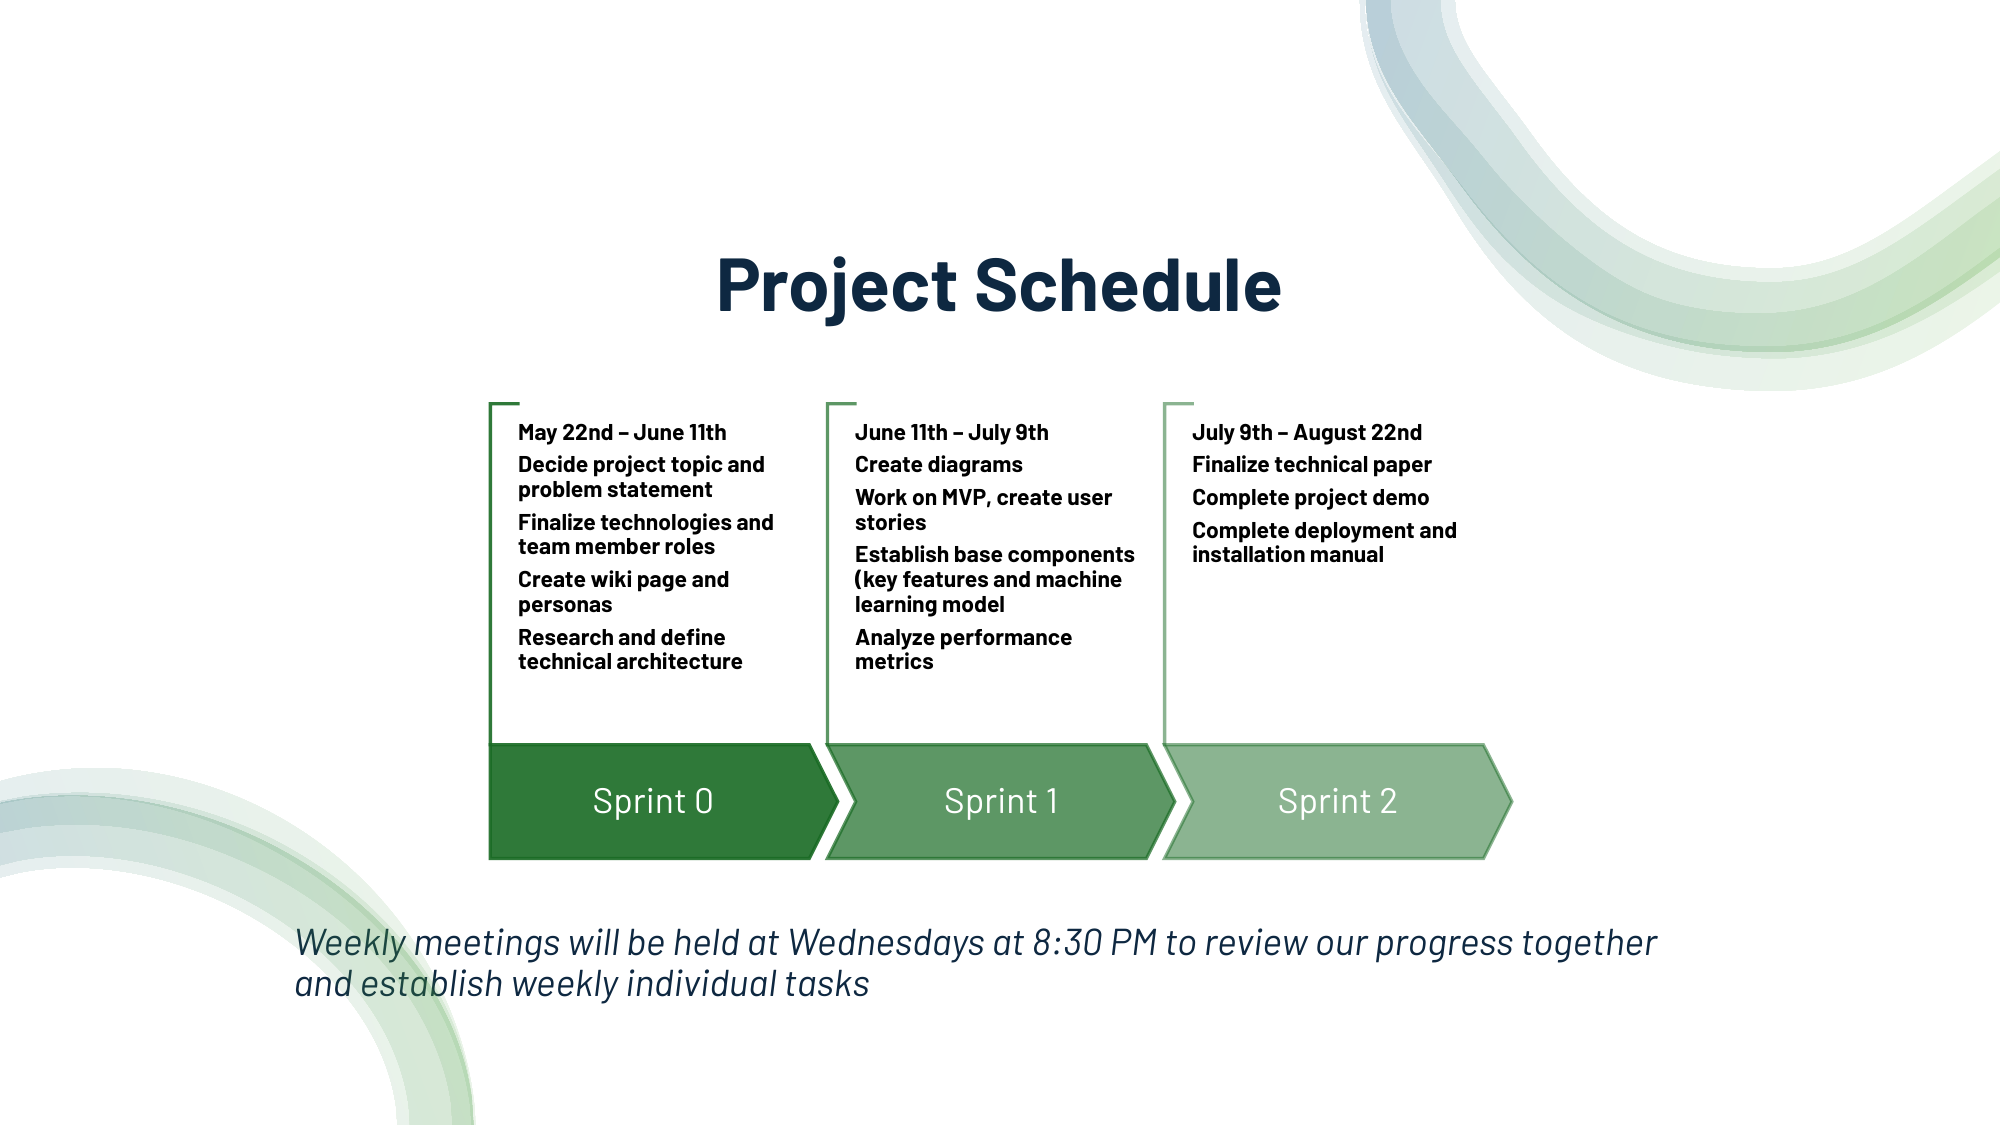

# Project Schedule
Sprint 0
May 22nd – June 11th
Decide project topic and problem statement
Finalize technologies and team member roles
Create wiki page and personas
Research and define technical architecture
Sprint 1
June 11th – July 9th
Create diagrams
Work on MVP, create user stories
Establish base components (key features and machine learning model
Analyze performance metrics
Sprint 2
July 9th – August 22nd
Finalize technical paper
Complete project demo
Complete deployment and installation manual

m

Weekly meetings will be held at Wednesdays at 8:30 PM to review our progress together and establish weekly individual tasks